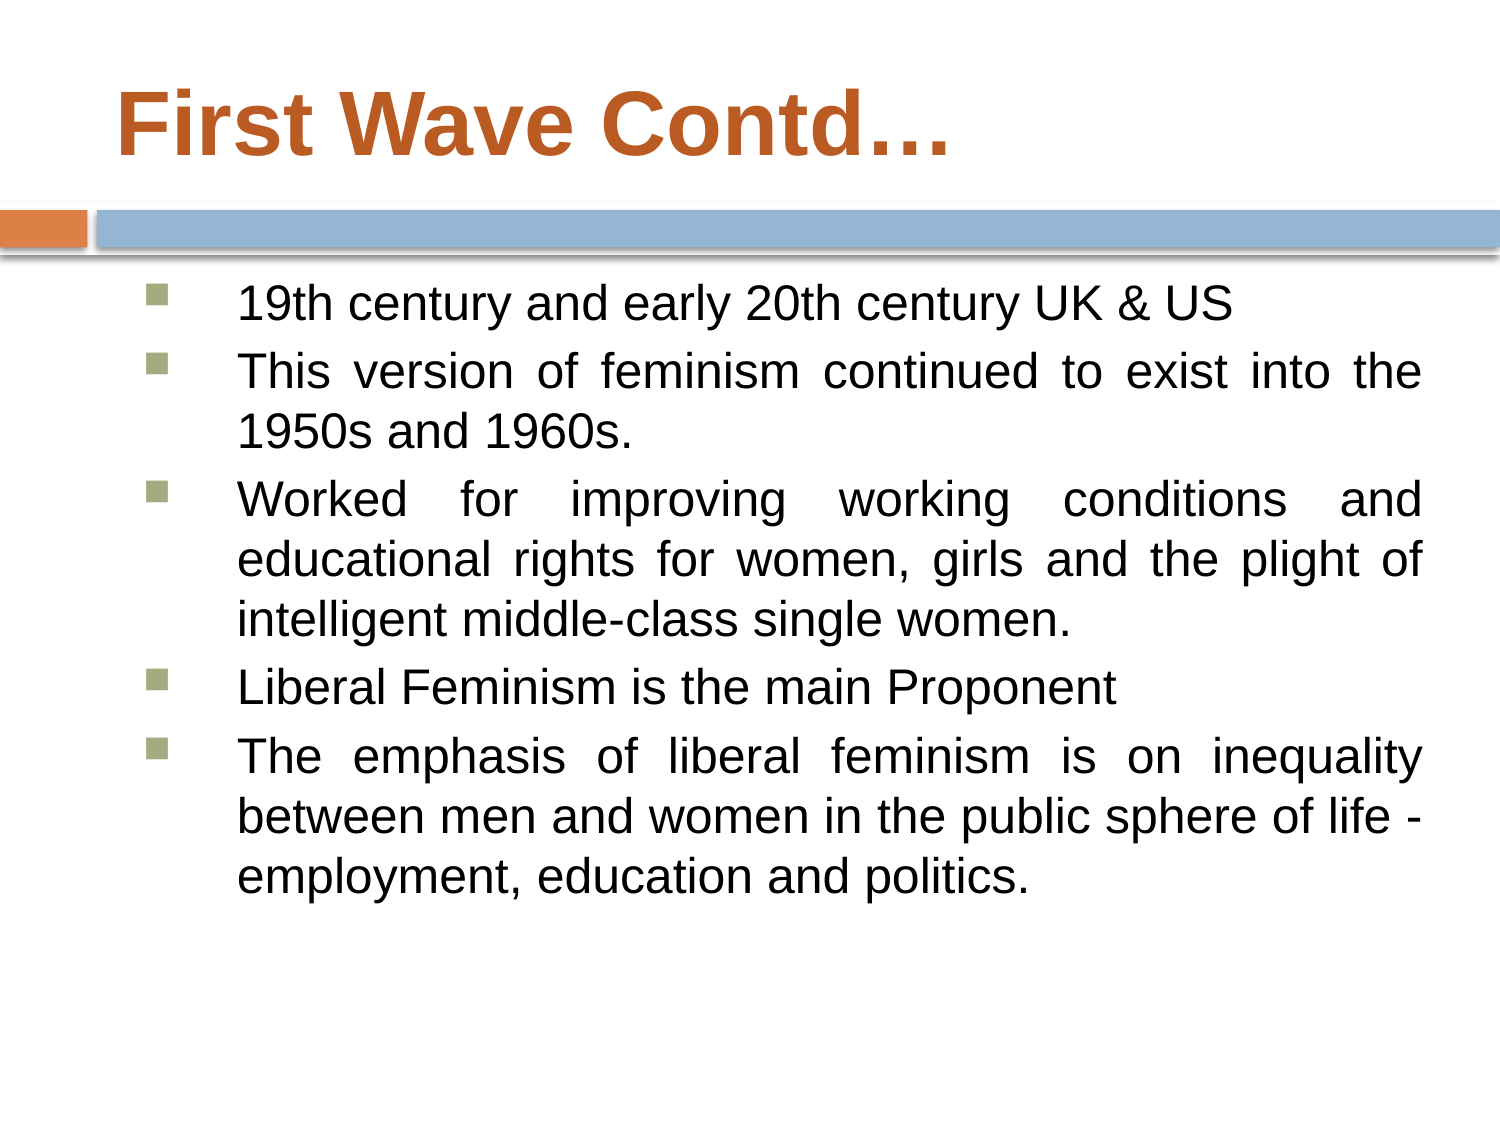

# First Wave Contd…
19th century and early 20th century UK & US
This version of feminism continued to exist into the 1950s and 1960s.
Worked for improving working conditions and educational rights for women, girls and the plight of intelligent middle-class single women.
Liberal Feminism is the main Proponent
The emphasis of liberal feminism is on inequality between men and women in the public sphere of life - employment, education and politics.